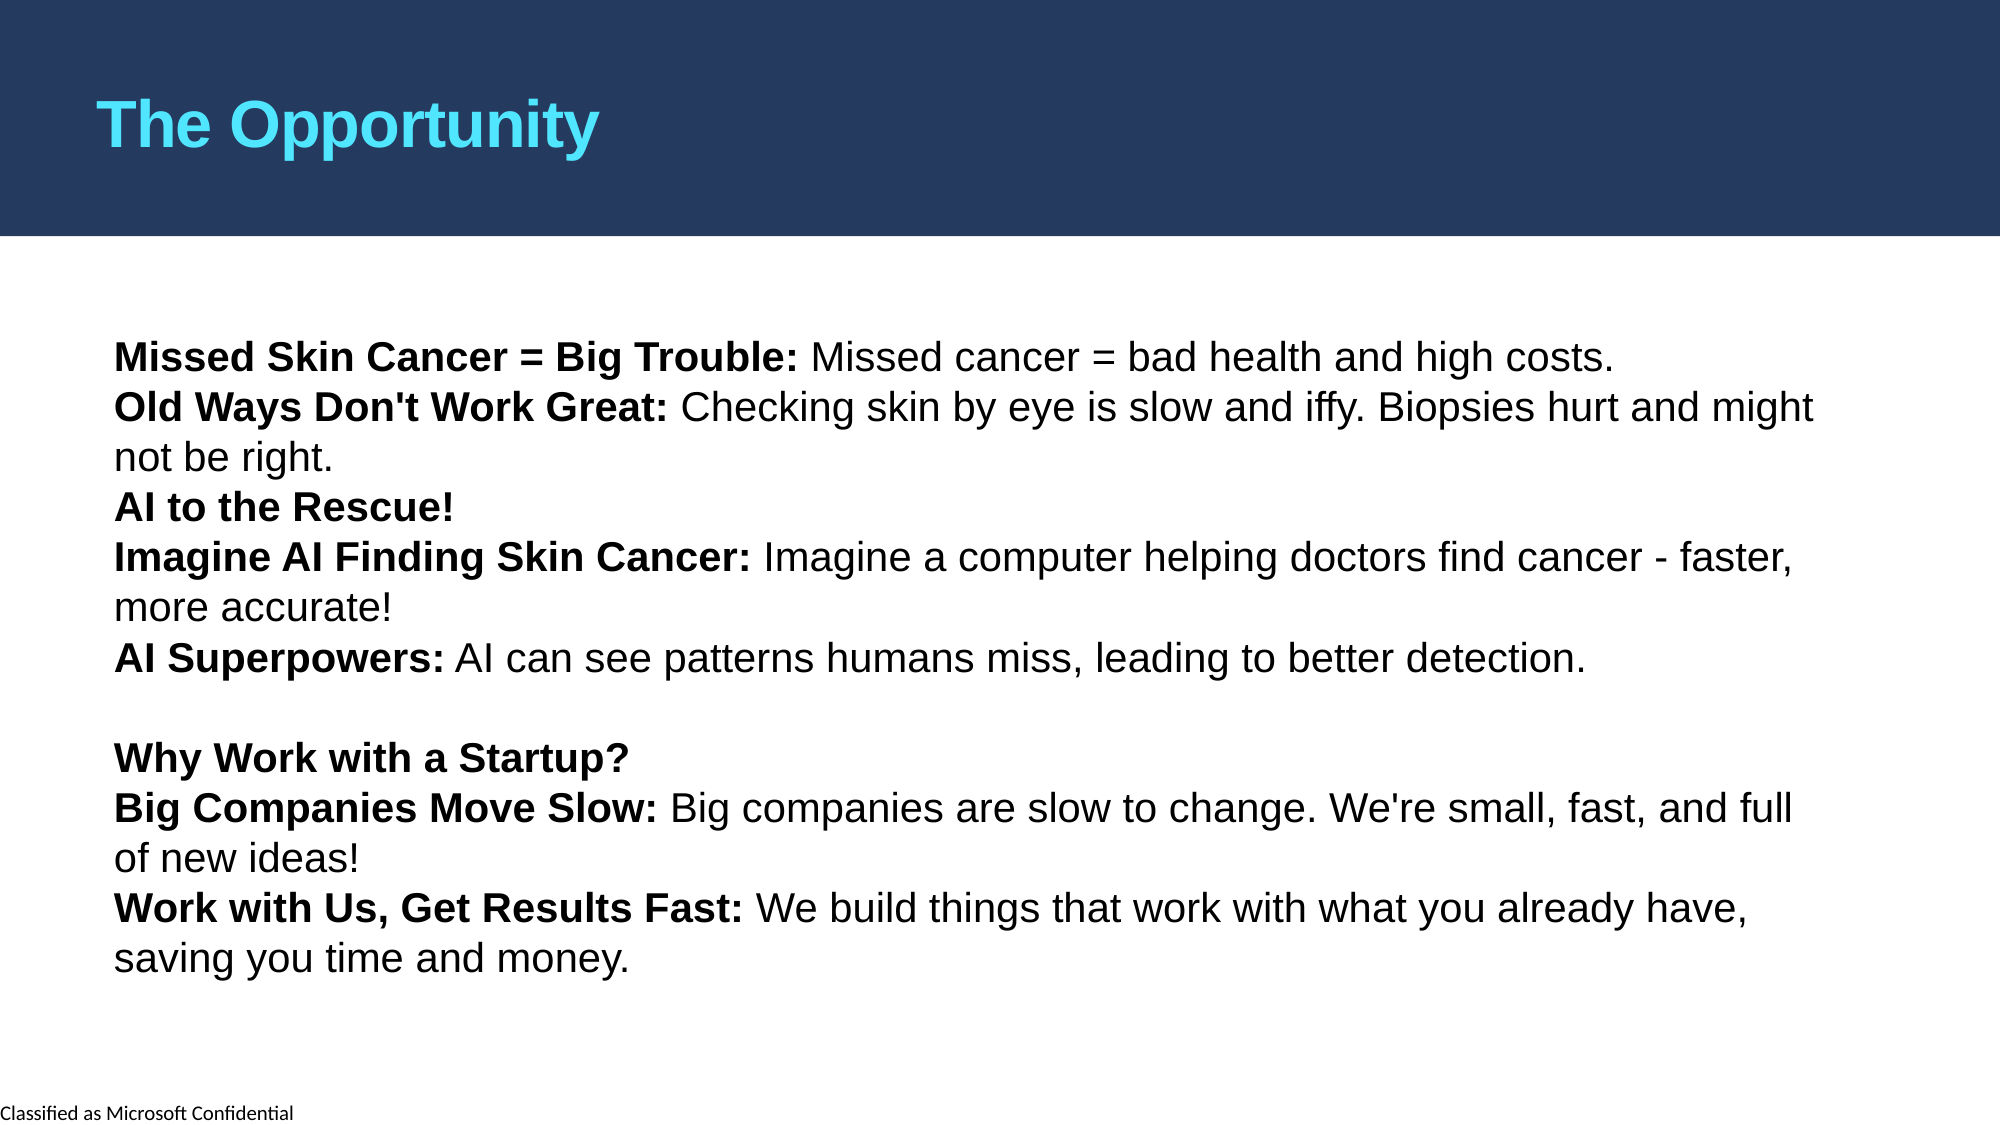

The Opportunity
Missed Skin Cancer = Big Trouble: Missed cancer = bad health and high costs.
Old Ways Don't Work Great: Checking skin by eye is slow and iffy. Biopsies hurt and might not be right.
AI to the Rescue!
Imagine AI Finding Skin Cancer: Imagine a computer helping doctors find cancer - faster, more accurate!
AI Superpowers: AI can see patterns humans miss, leading to better detection.
Why Work with a Startup?
Big Companies Move Slow: Big companies are slow to change. We're small, fast, and full of new ideas!
Work with Us, Get Results Fast: We build things that work with what you already have, saving you time and money.